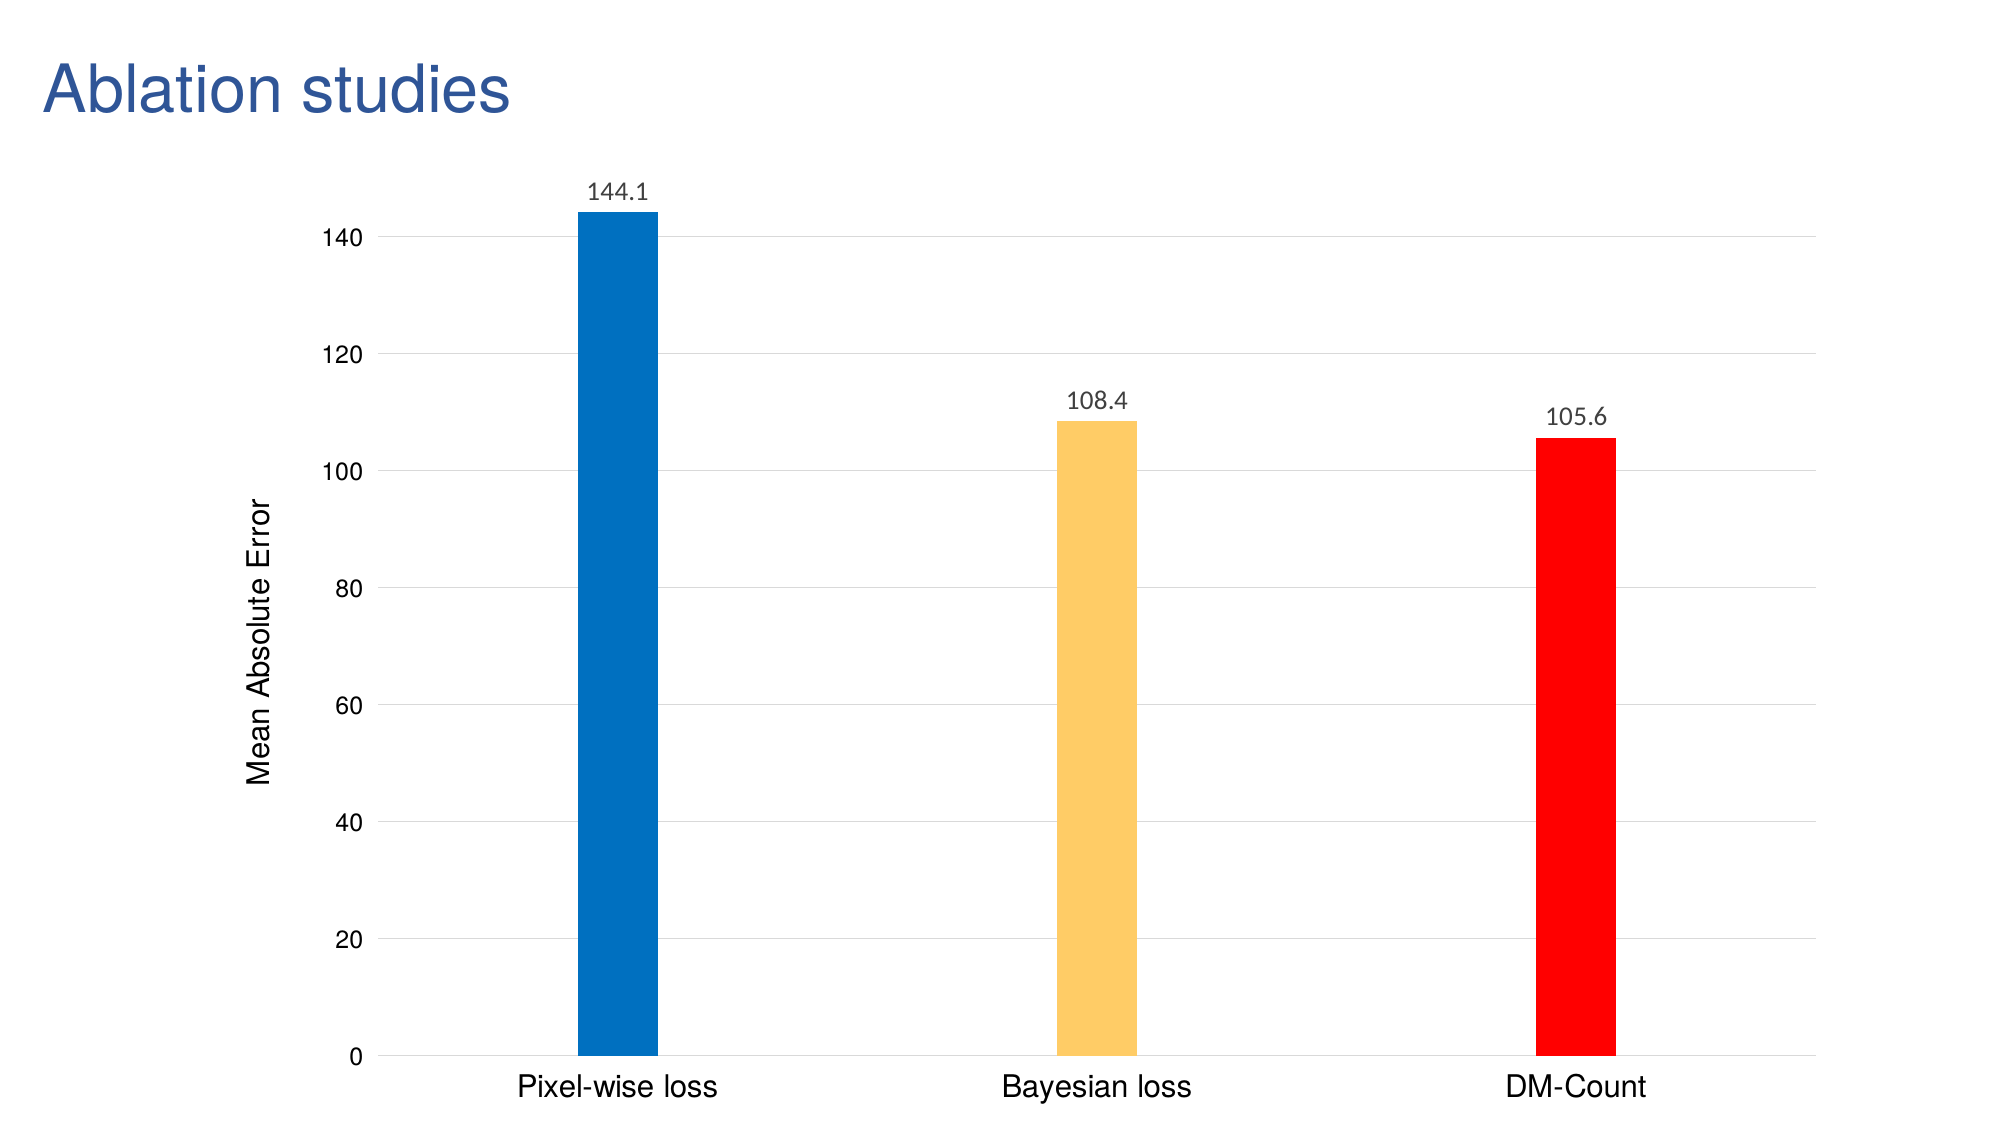

# Ablation studies

### Chart

| Category | MAE |
|---|---|
| Pixel-wise loss | 144.1 |
| Bayesian loss | 108.4 |
| DM-Count | 105.6 |